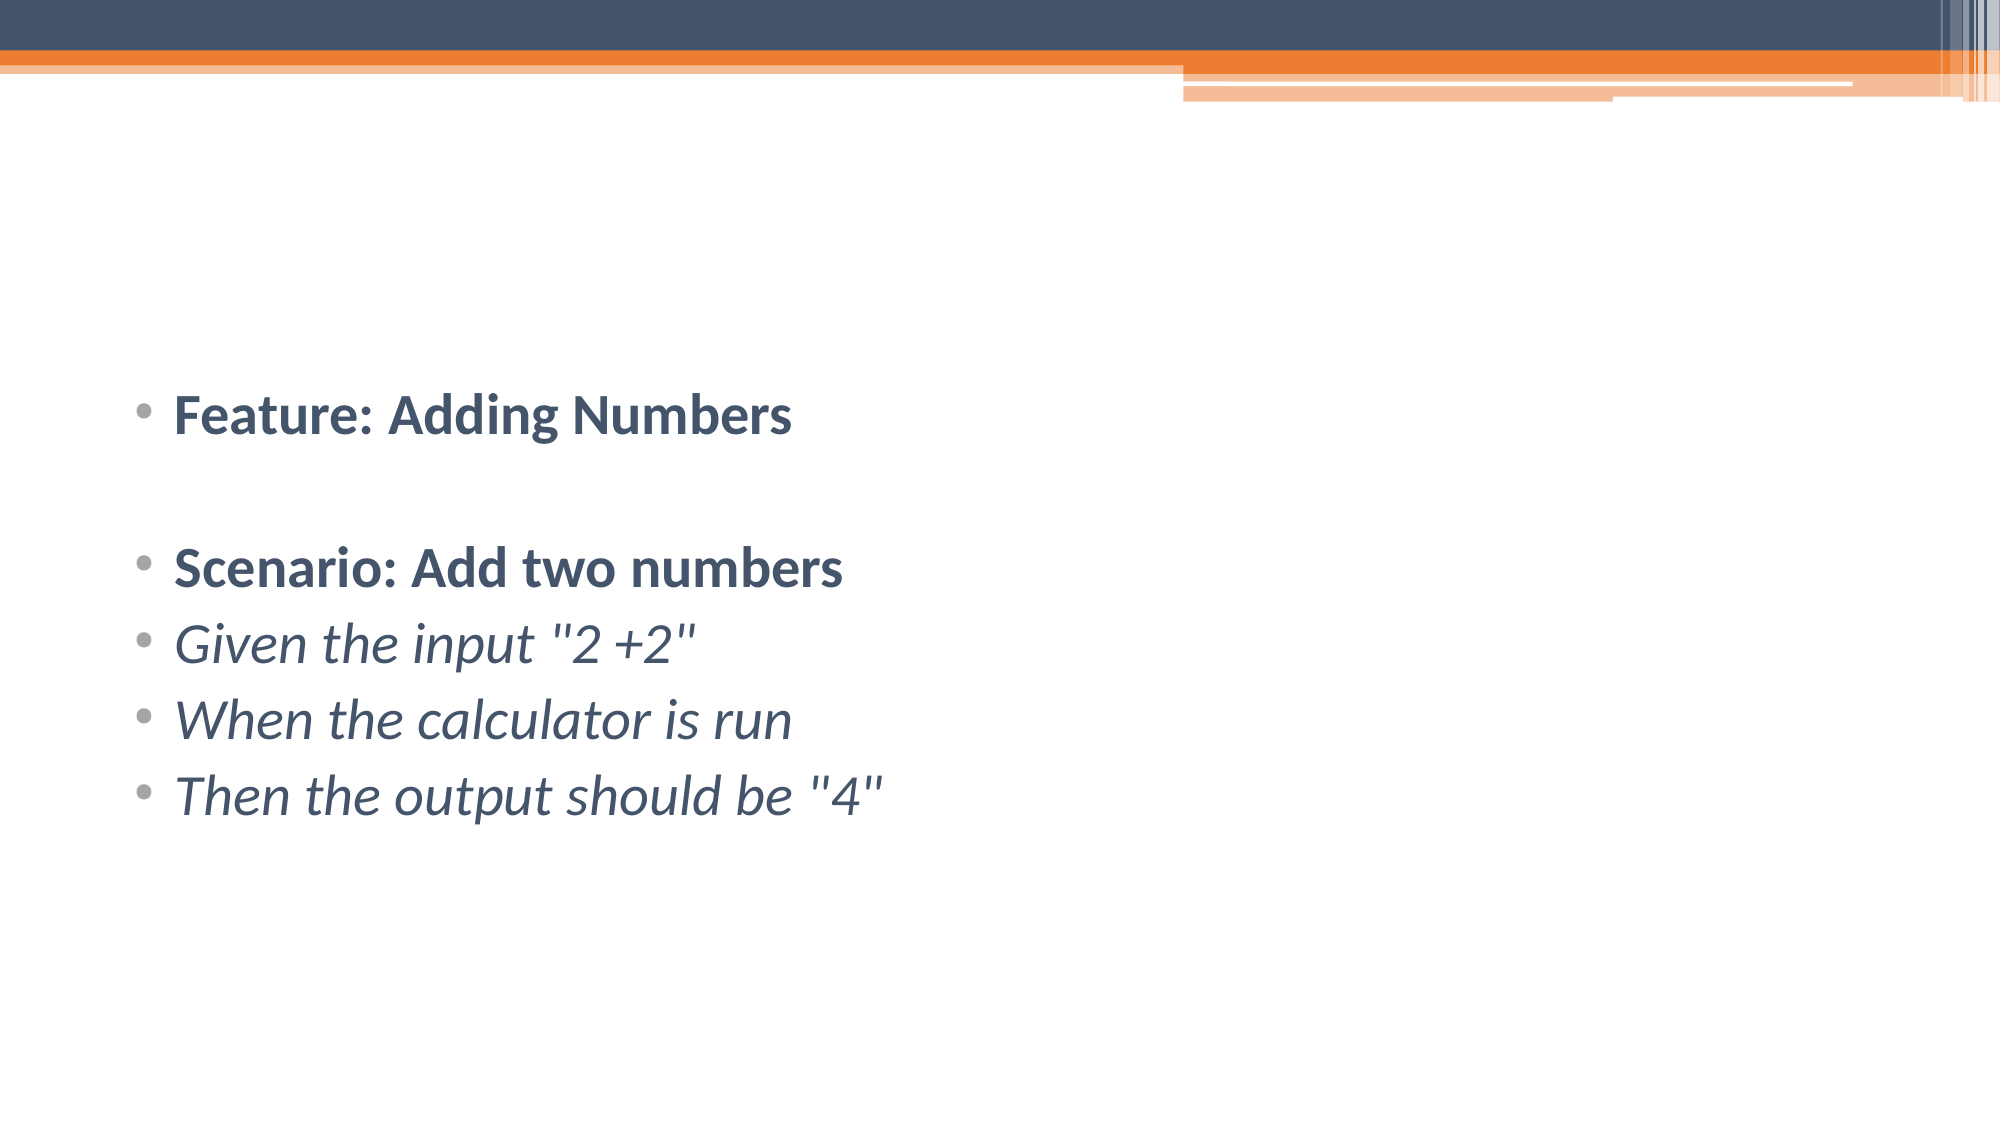

Feature: Adding Numbers

Scenario: Add two numbers
Given the input "2 +2"
When the calculator is run
Then the output should be "4"